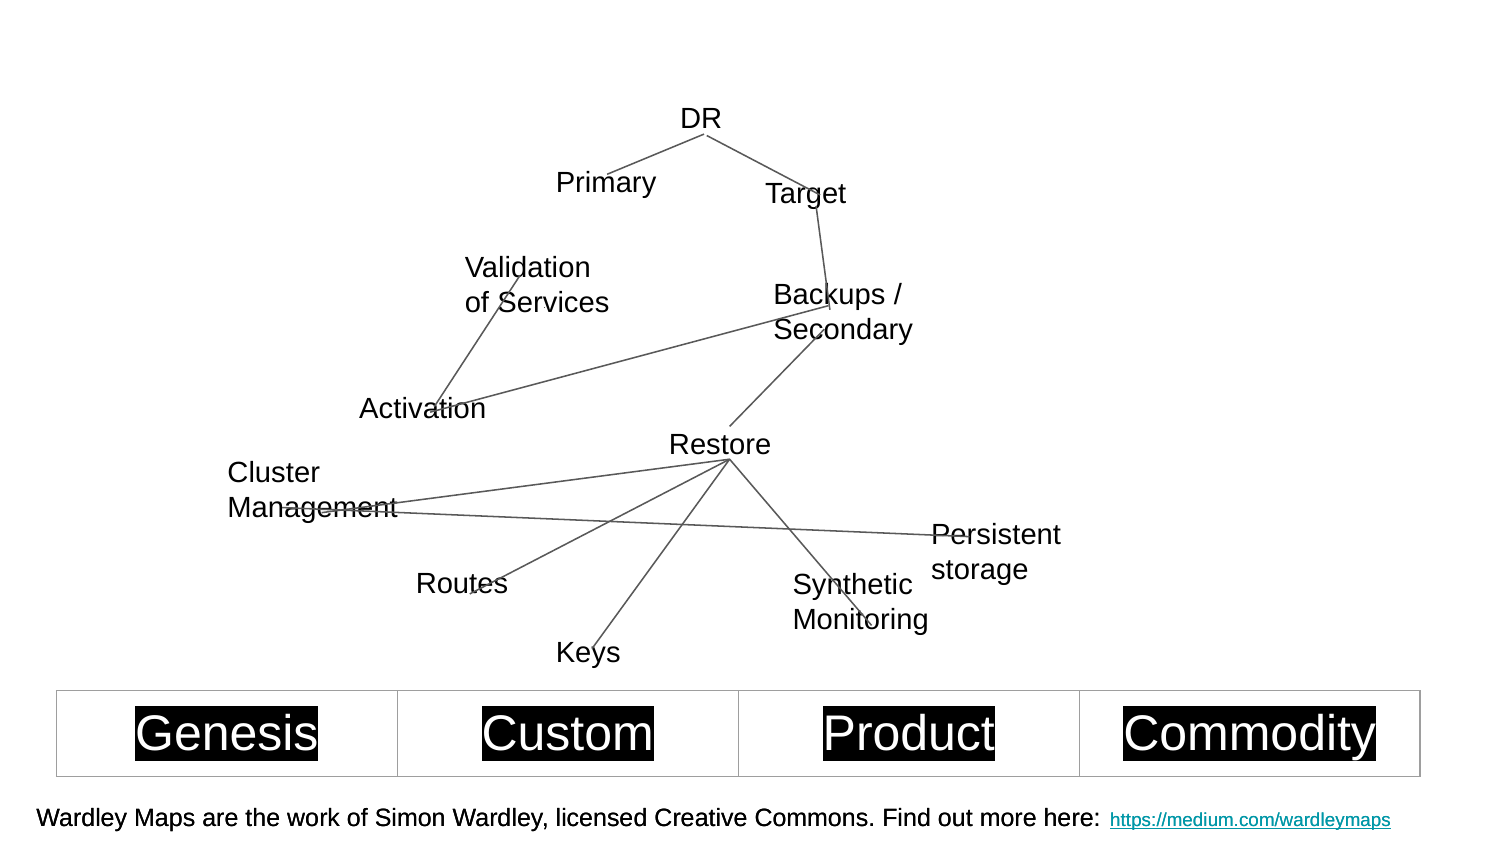

DR
Primary
Target
Validation of Services
Backups / Secondary
Activation
Restore
Cluster Management
Persistent storage
Routes
Synthetic Monitoring
Keys
| Genesis | Custom | Product | Commodity |
| --- | --- | --- | --- |